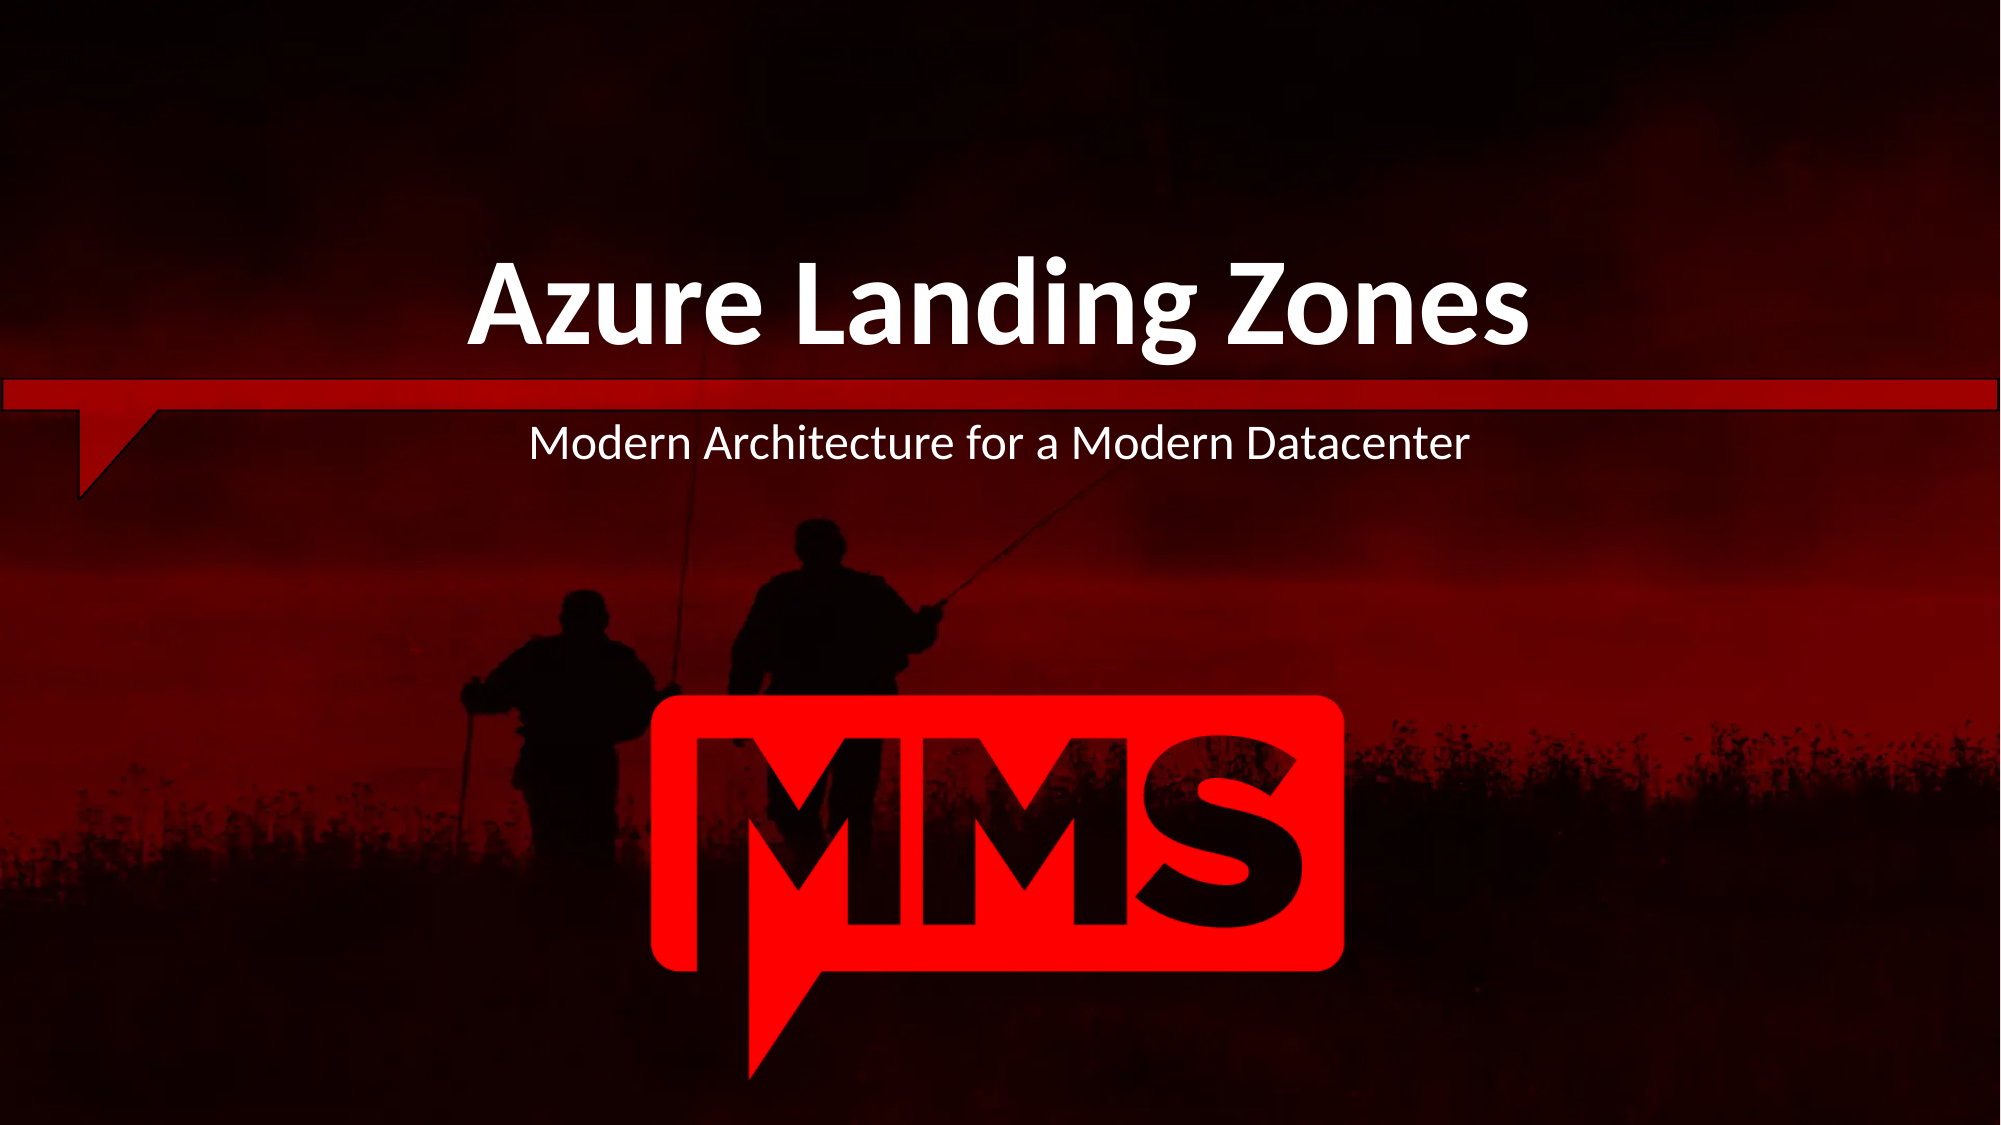

# Azure Landing Zones
Modern Architecture for a Modern Datacenter